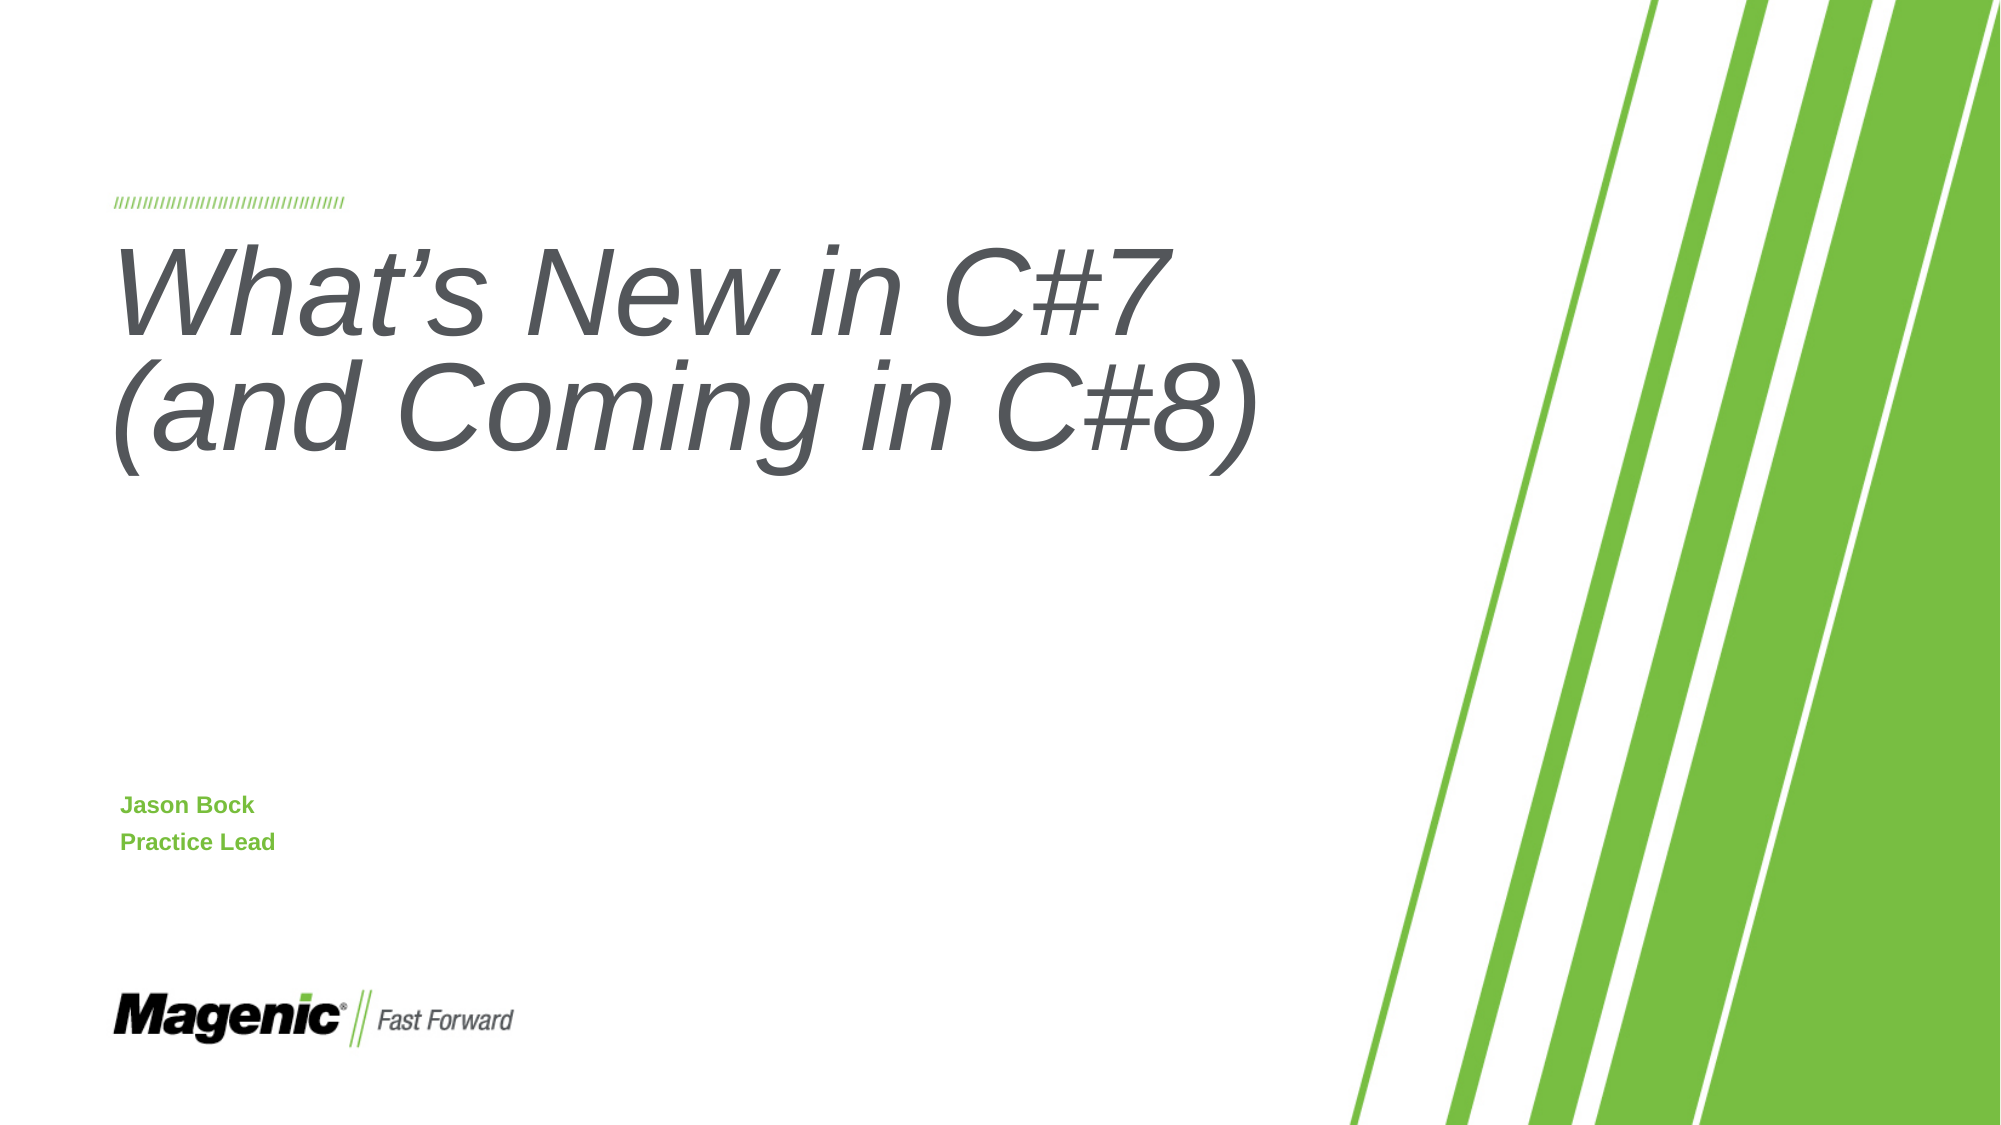

# What’s New in C#7 (and Coming in C#8)
Jason Bock
Practice Lead